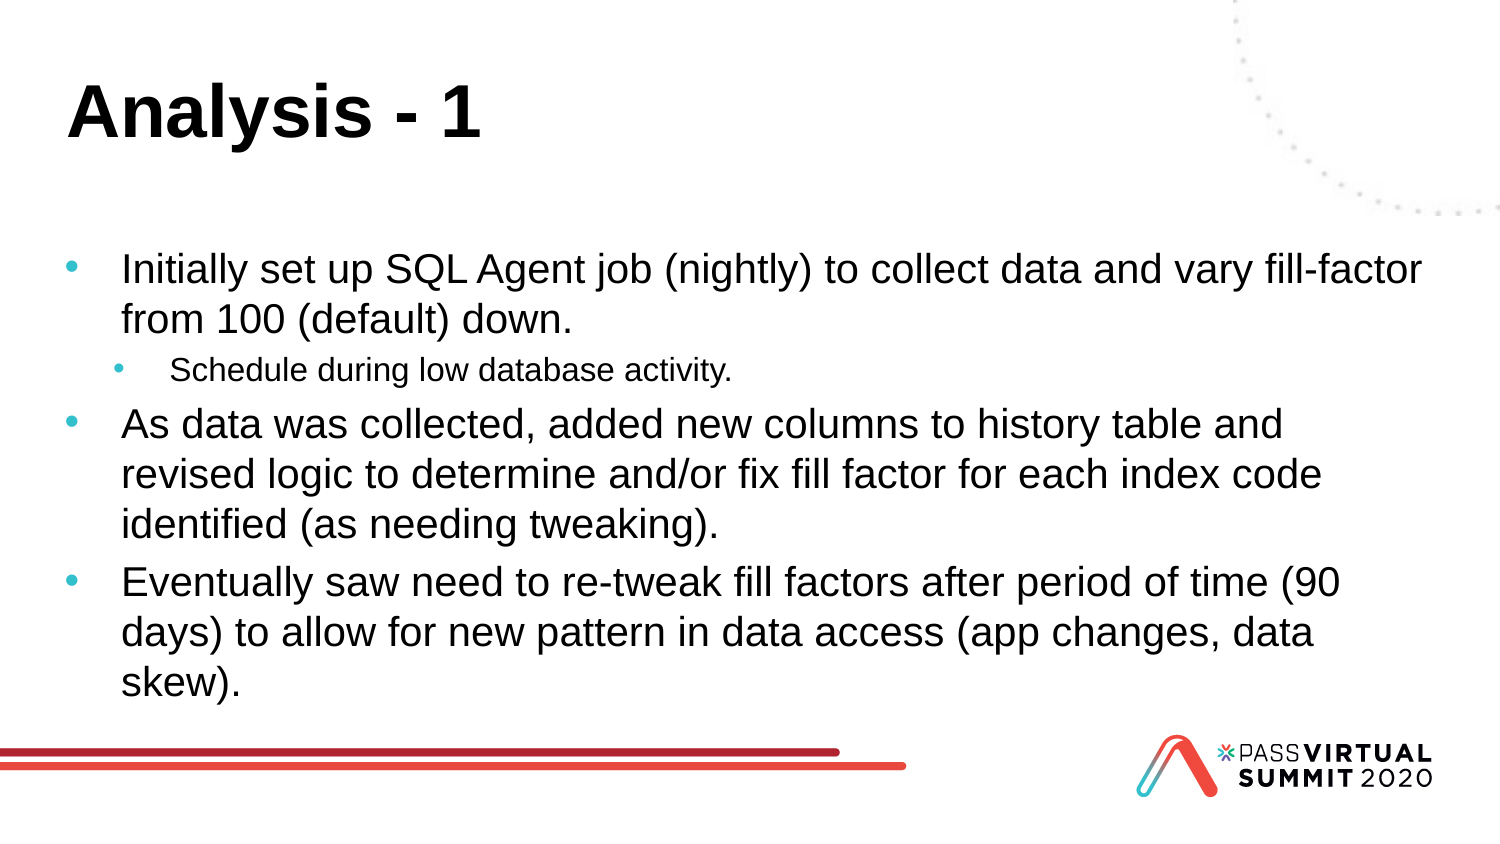

# Analysis - 1
Initially set up SQL Agent job (nightly) to collect data and vary fill-factor from 100 (default) down.
Schedule during low database activity.
As data was collected, added new columns to history table and revised logic to determine and/or fix fill factor for each index code identified (as needing tweaking).
Eventually saw need to re-tweak fill factors after period of time (90 days) to allow for new pattern in data access (app changes, data skew).